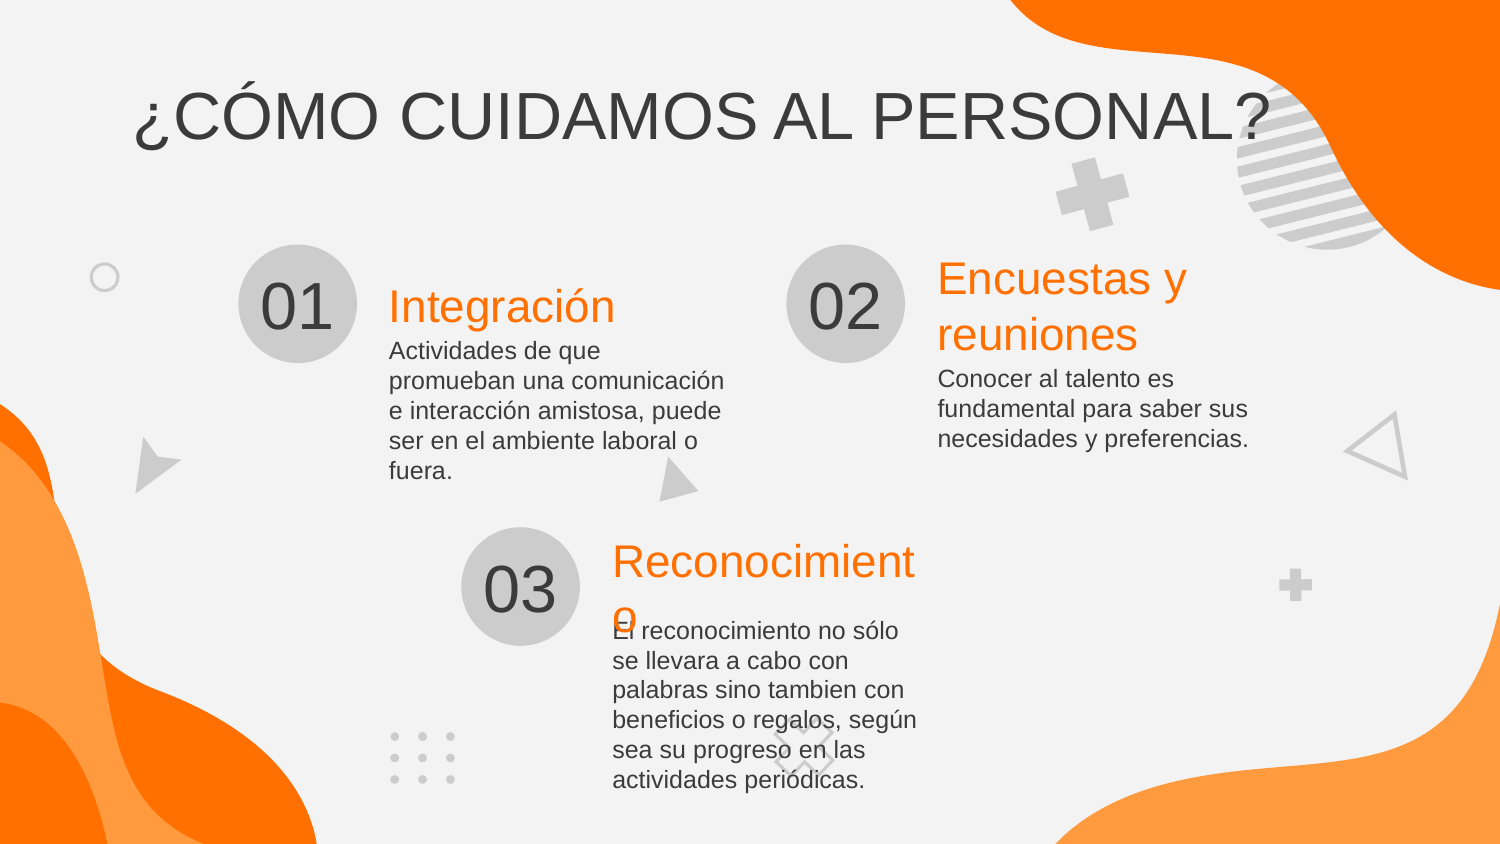

# ¿CÓMO CUIDAMOS AL PERSONAL?

01
Integración
02
Encuestas y reuniones
Actividades de que promueban una comunicación e interacción amistosa, puede ser en el ambiente laboral o fuera.
Conocer al talento es fundamental para saber sus necesidades y preferencias.

03
Reconocimiento

El reconocimiento no sólo se llevara a cabo con palabras sino tambien con beneficios o regalos, según sea su progreso en las actividades periódicas.